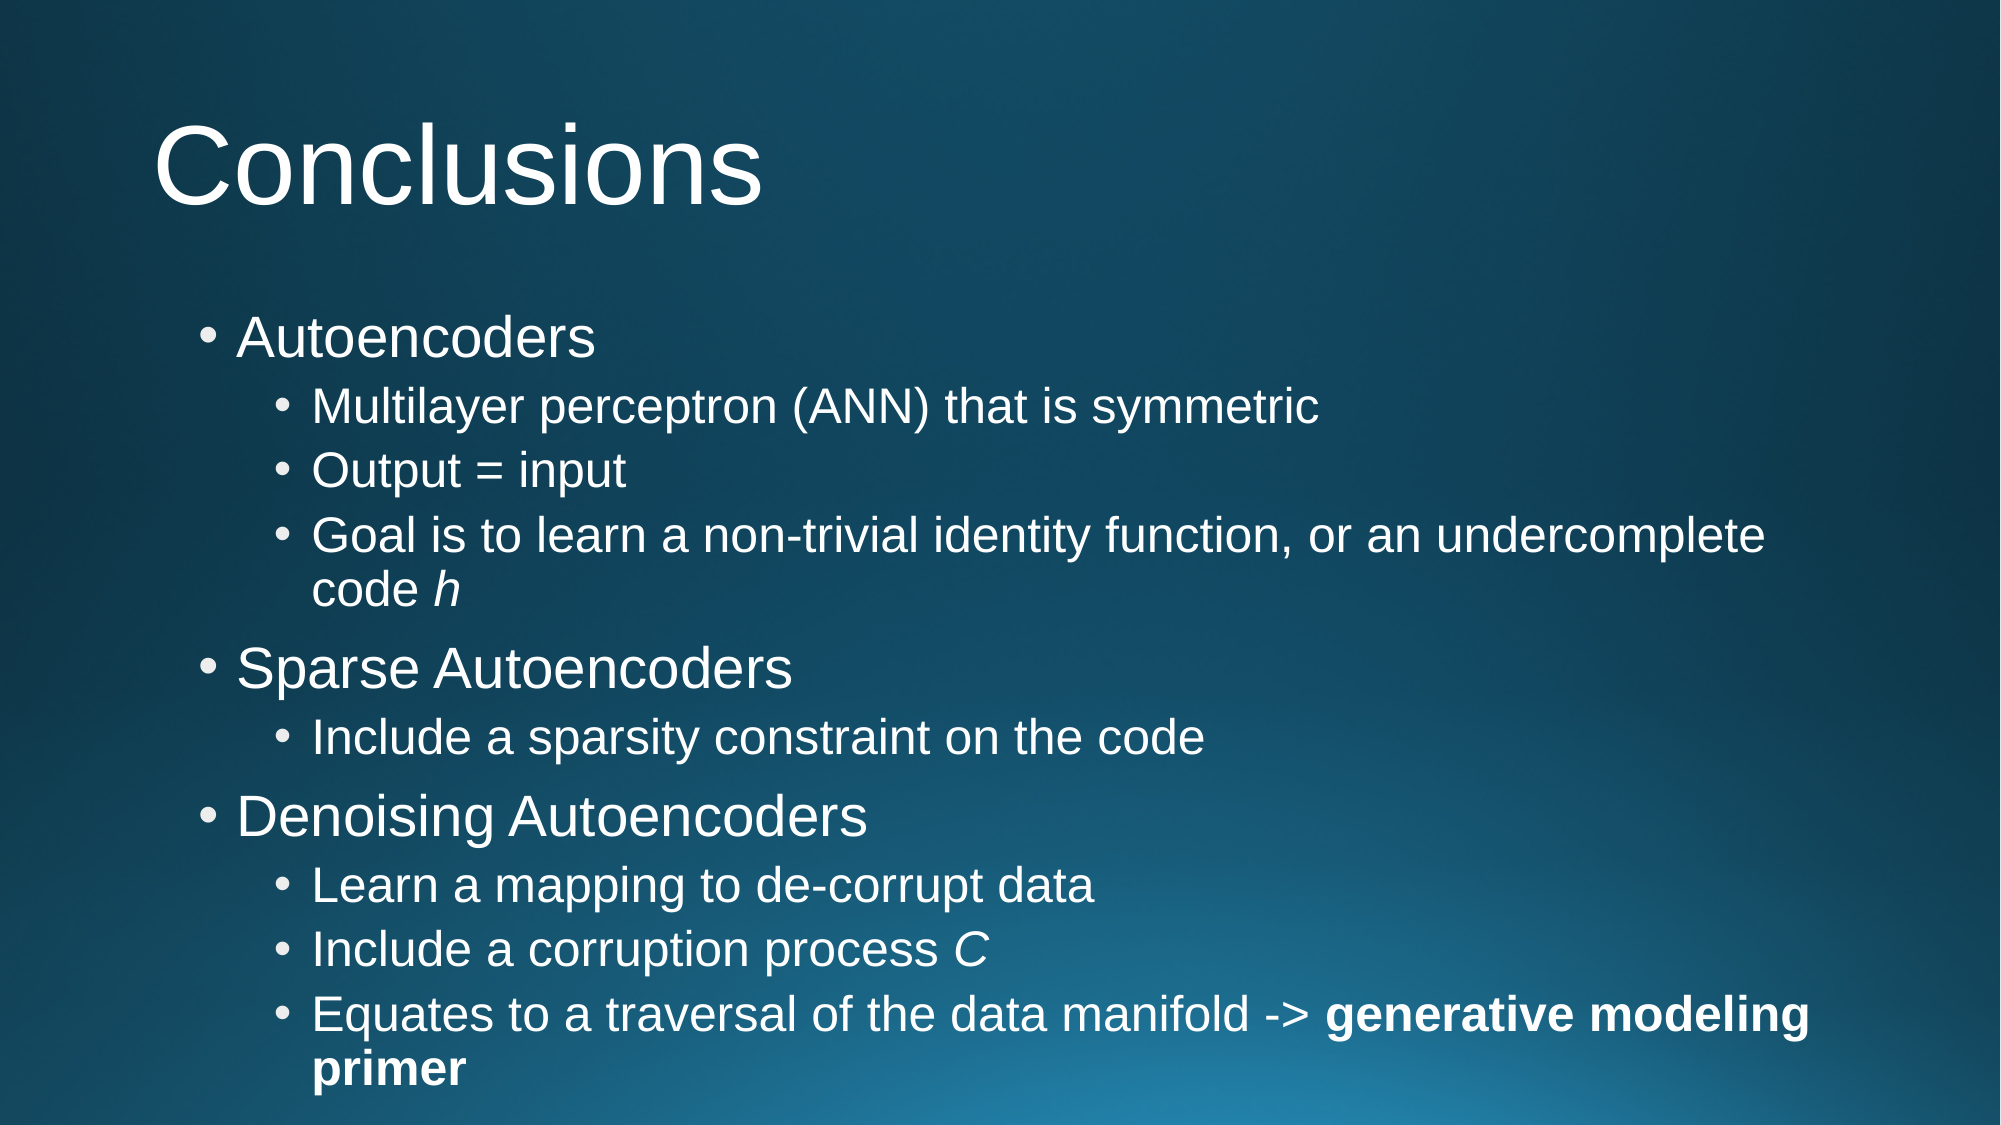

# Conclusions
Autoencoders
Multilayer perceptron (ANN) that is symmetric
Output = input
Goal is to learn a non-trivial identity function, or an undercomplete code h
Sparse Autoencoders
Include a sparsity constraint on the code
Denoising Autoencoders
Learn a mapping to de-corrupt data
Include a corruption process C
Equates to a traversal of the data manifold -> generative modeling primer